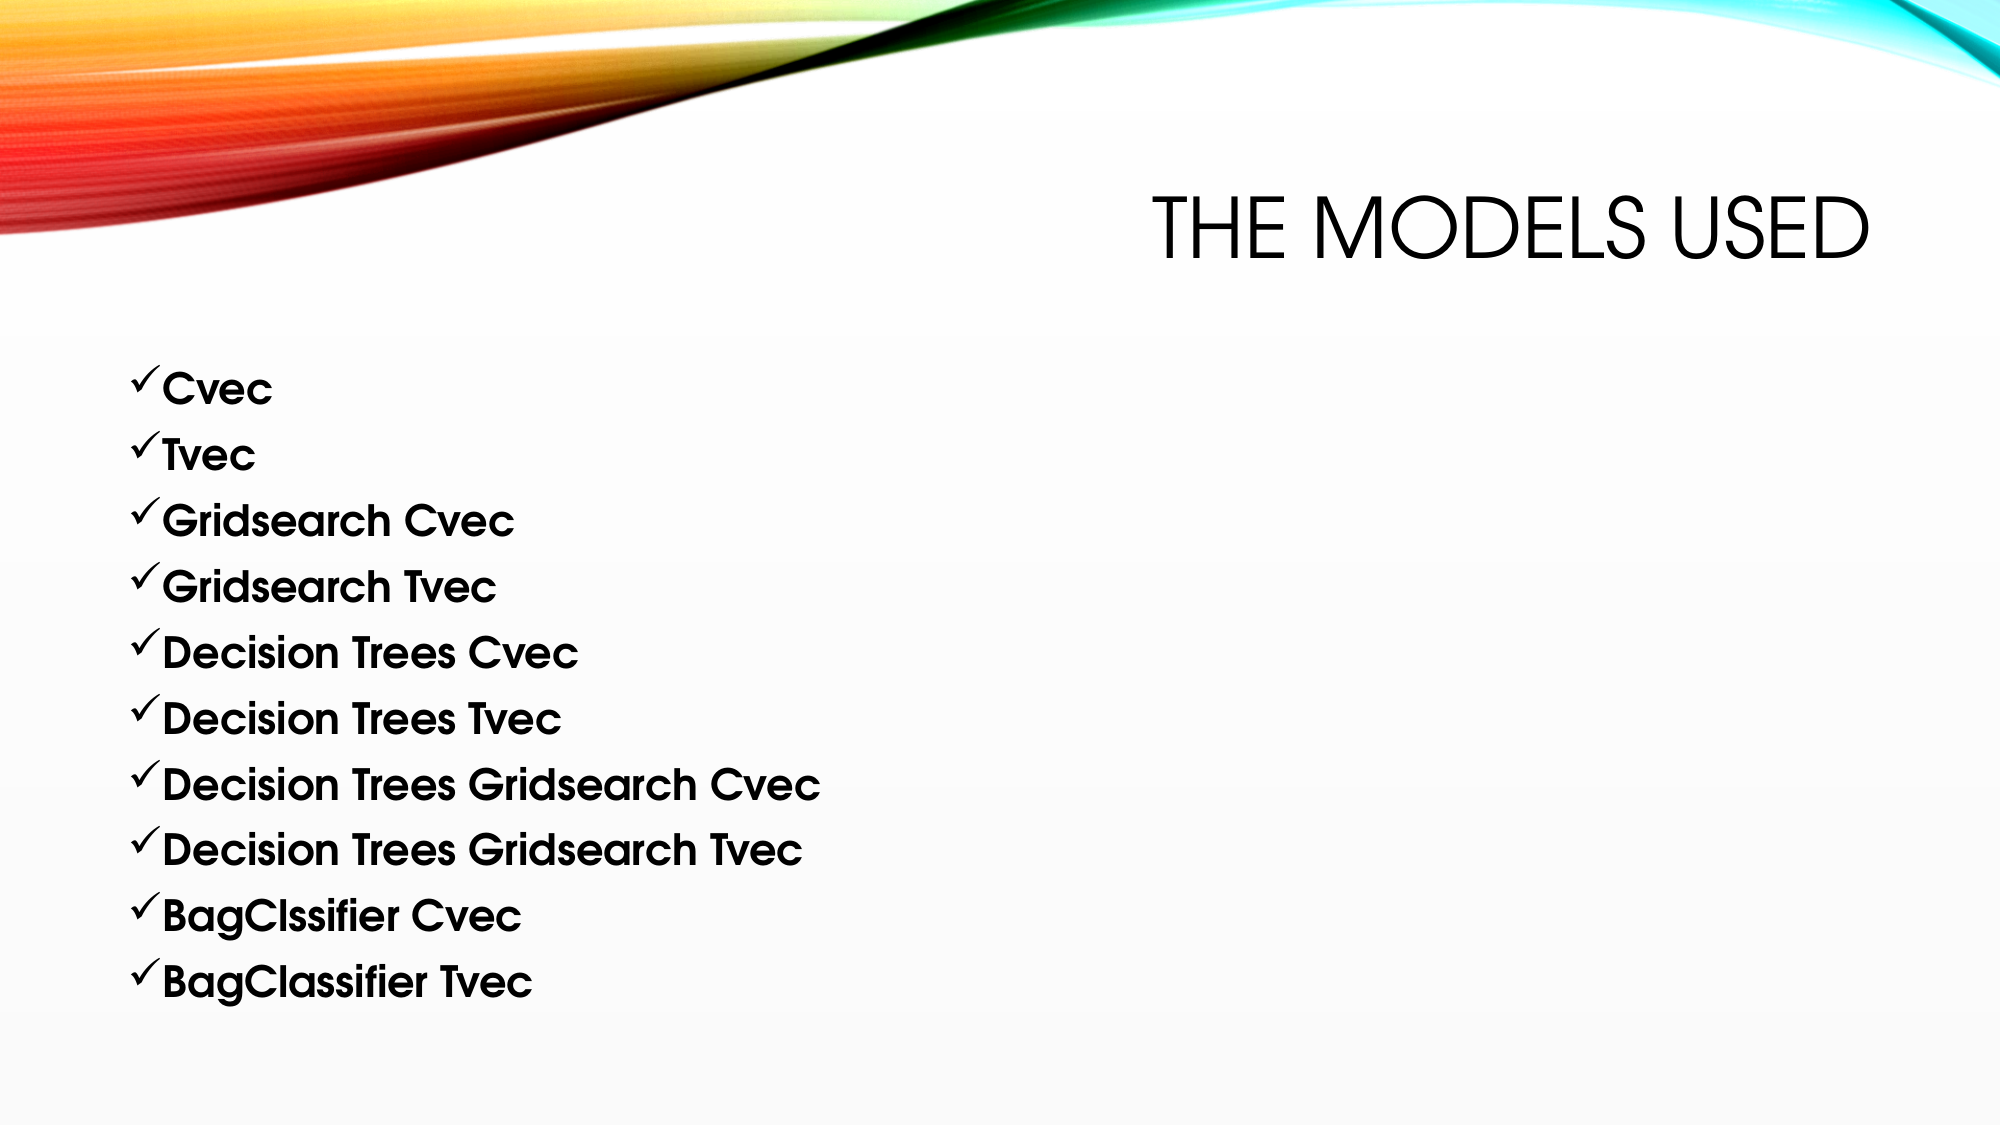

# The Models Used
Cvec
Tvec
Gridsearch Cvec
Gridsearch Tvec
Decision Trees Cvec
Decision Trees Tvec
Decision Trees Gridsearch Cvec
Decision Trees Gridsearch Tvec
BagClssifier Cvec
BagClassifier Tvec